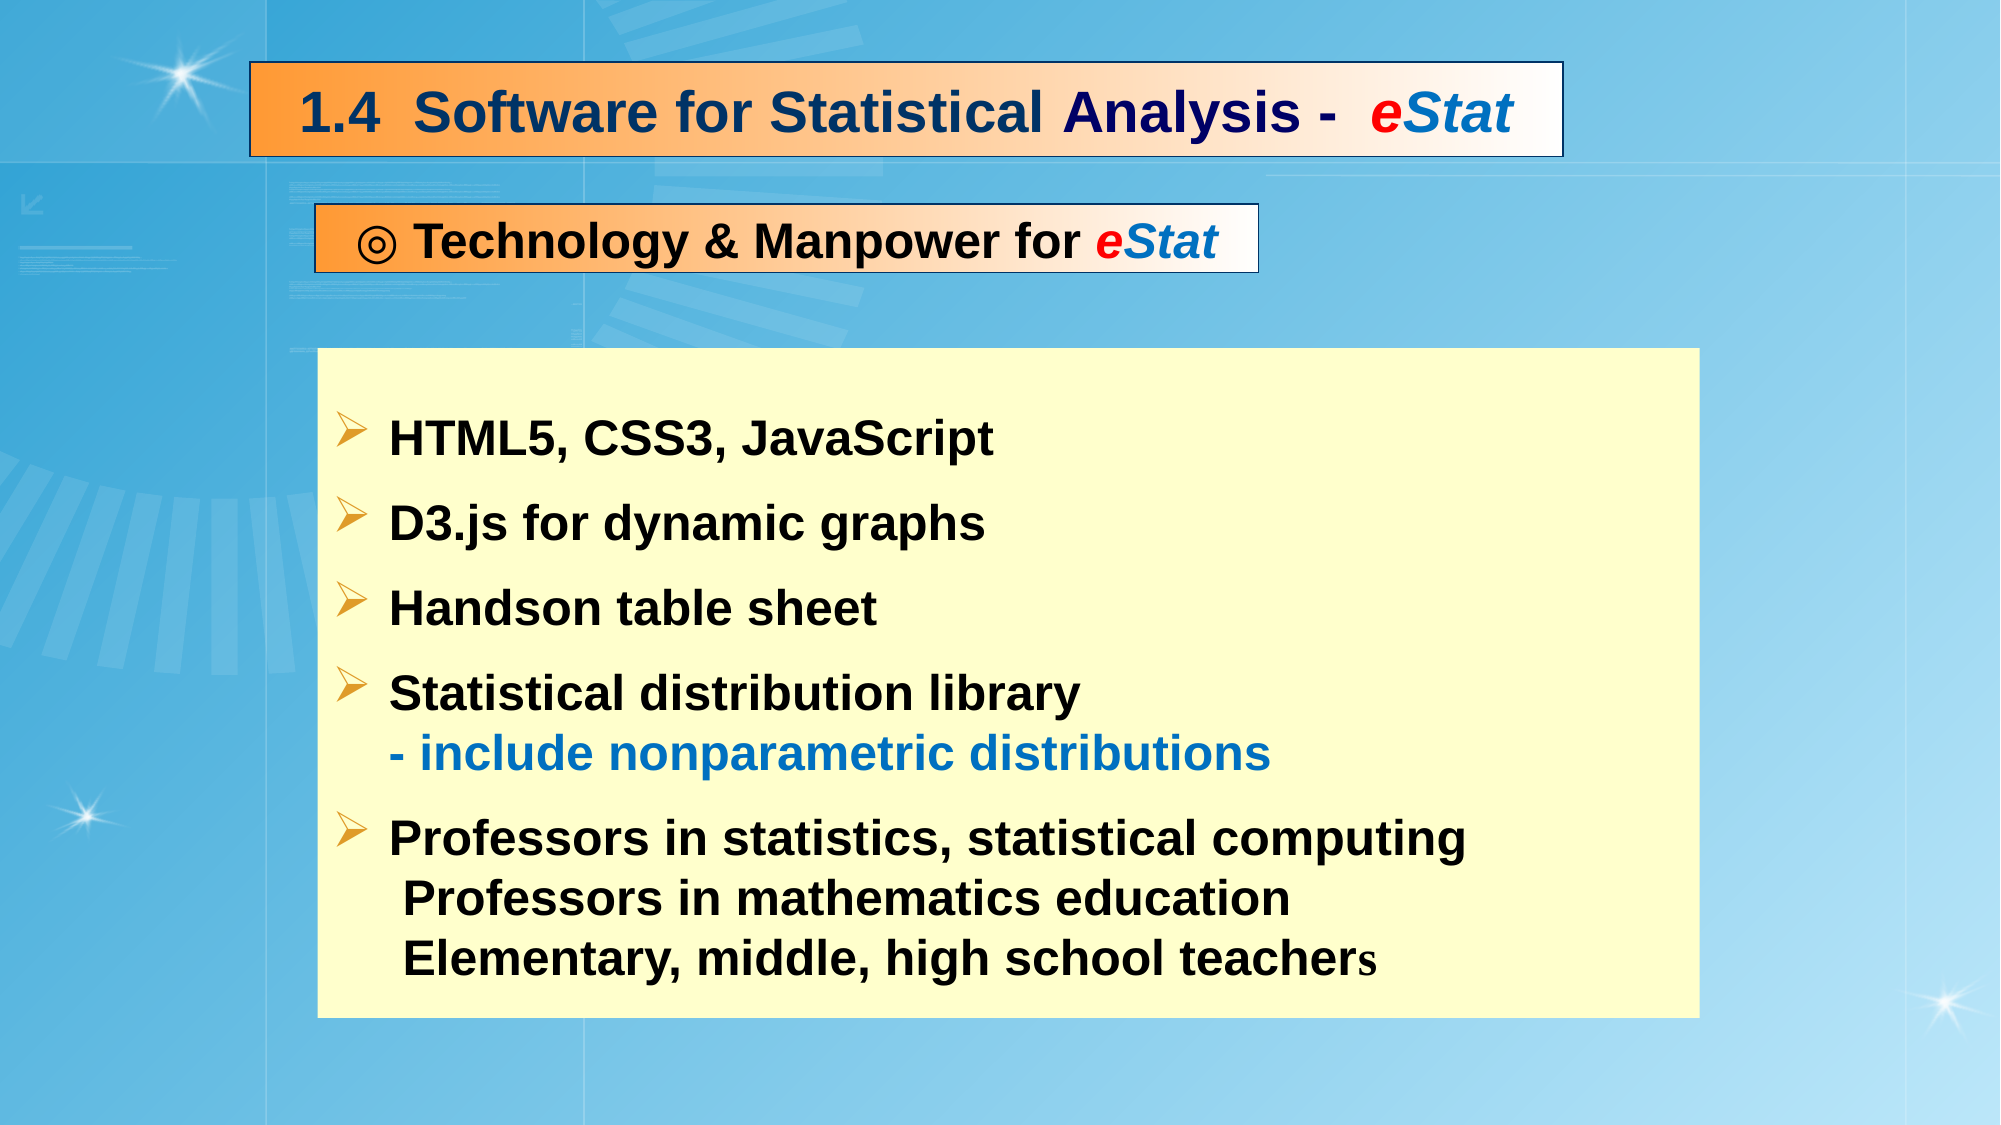

1.4  Software for Statistical Analysis -  eStat
◎ Technology & Manpower for eStat

HTML5, CSS3, JavaScript
D3.js for dynamic graphs
Handson table sheet
Statistical distribution library
    - include nonparametric distributions
Professors in statistics, statistical computing
     Professors in mathematics education
     Elementary, middle, high school teachers